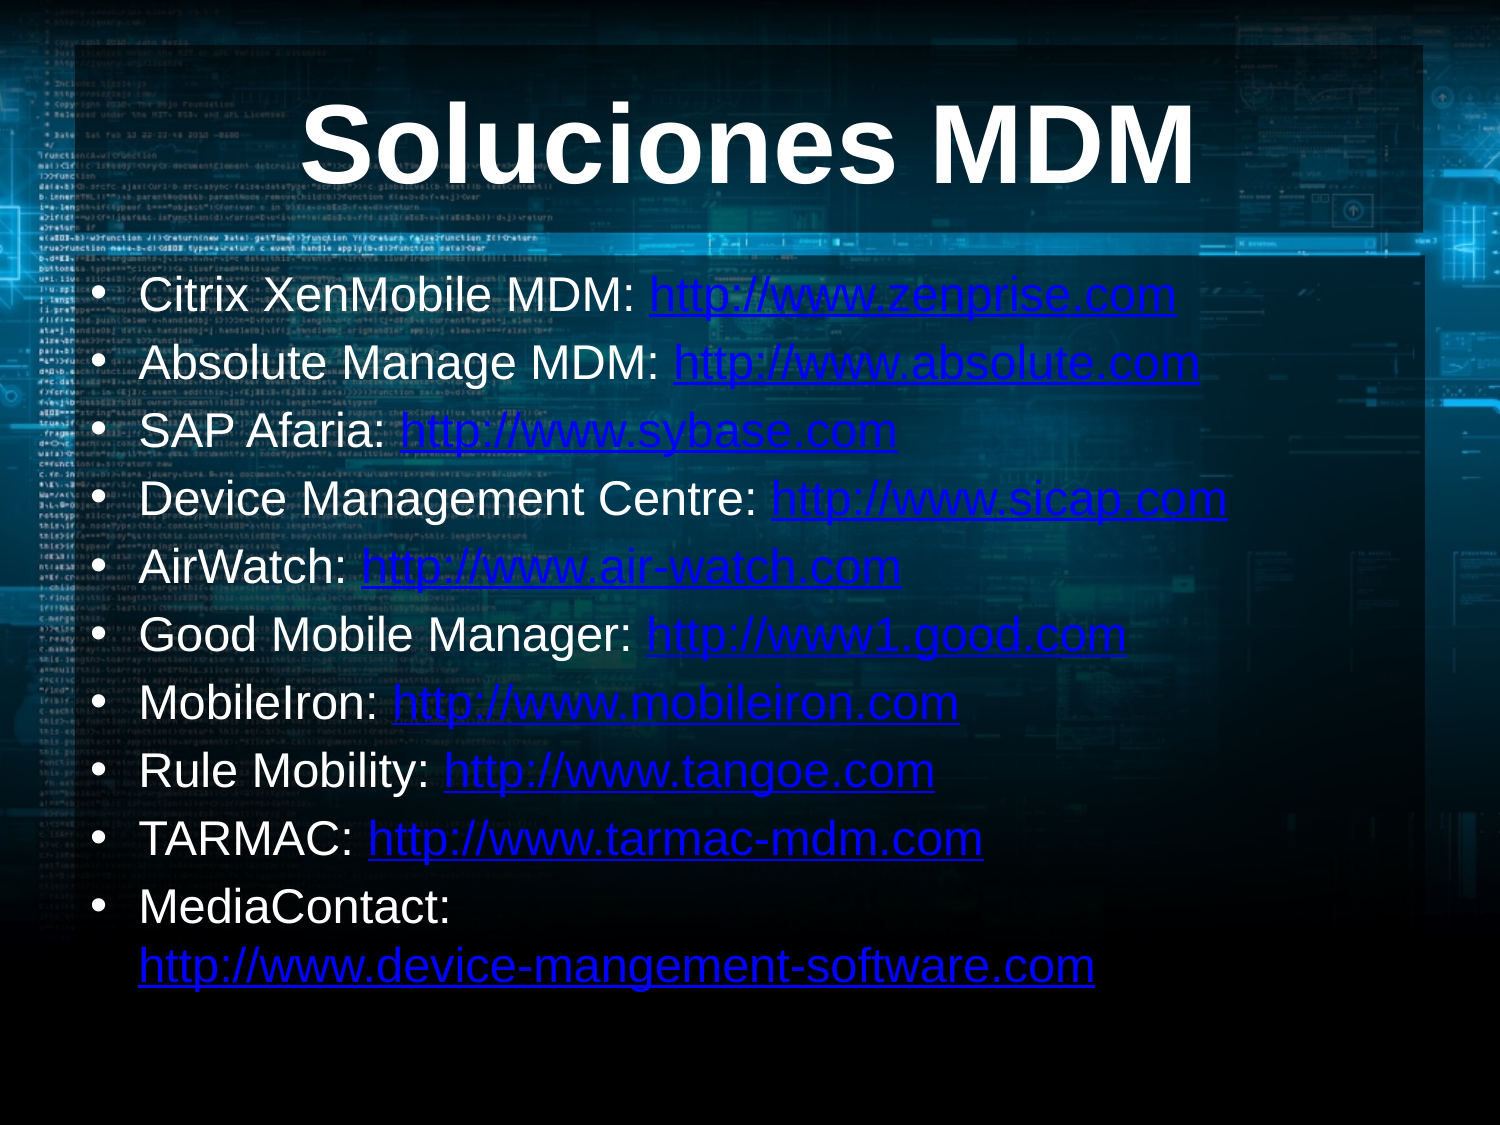

# Soluciones MDM
Citrix XenMobile MDM: http://www.zenprise.com
Absolute Manage MDM: http://www.absolute.com
SAP Afaria: http://www.sybase.com
Device Management Centre: http://www.sicap.com
AirWatch: http://www.air-watch.com
Good Mobile Manager: http://www1.good.com
MobileIron: http://www.mobileiron.com
Rule Mobility: http://www.tangoe.com
TARMAC: http://www.tarmac-mdm.com
MediaContact: http://www.device-mangement-software.com